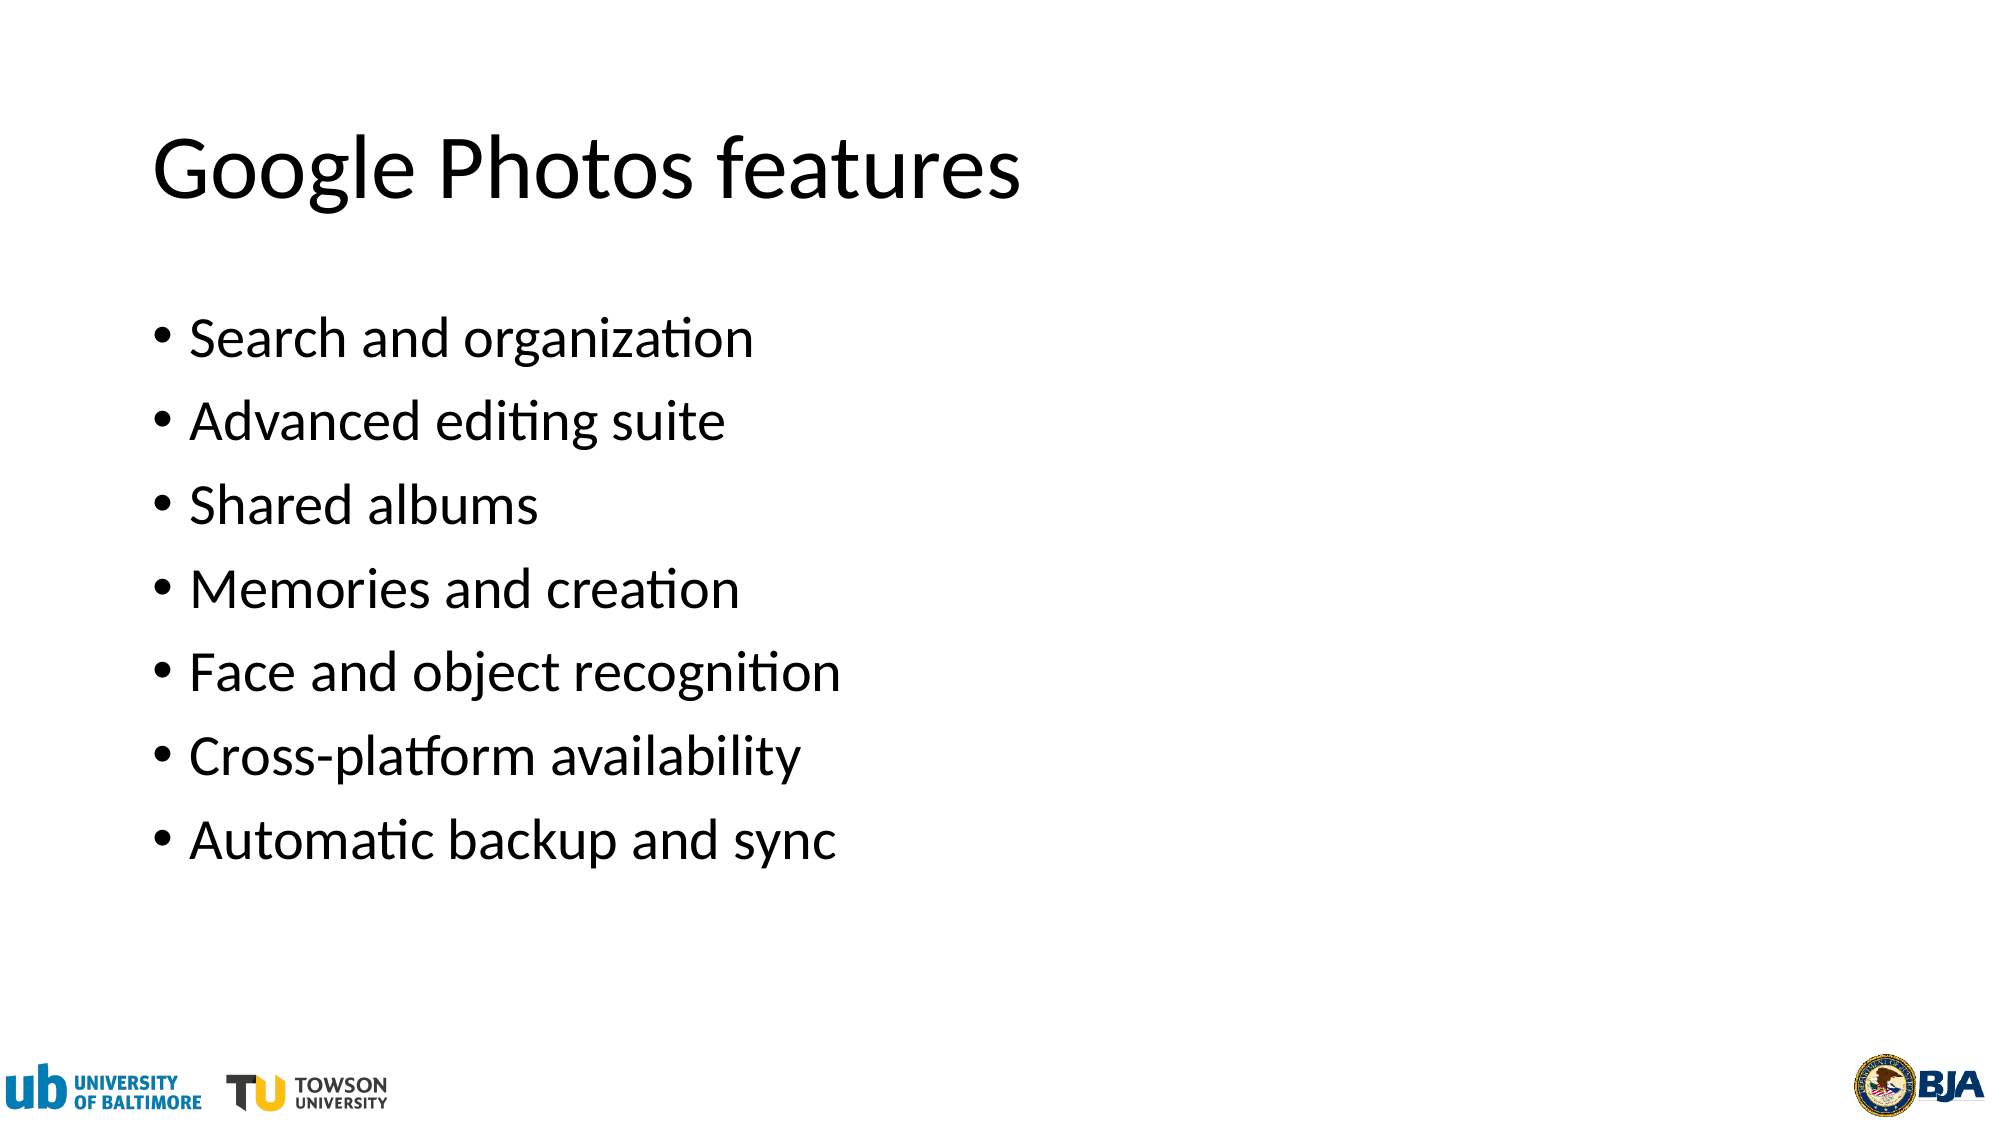

# Google Photos features
Search and organization
Advanced editing suite
Shared albums
Memories and creation
Face and object recognition
Cross-platform availability
Automatic backup and sync